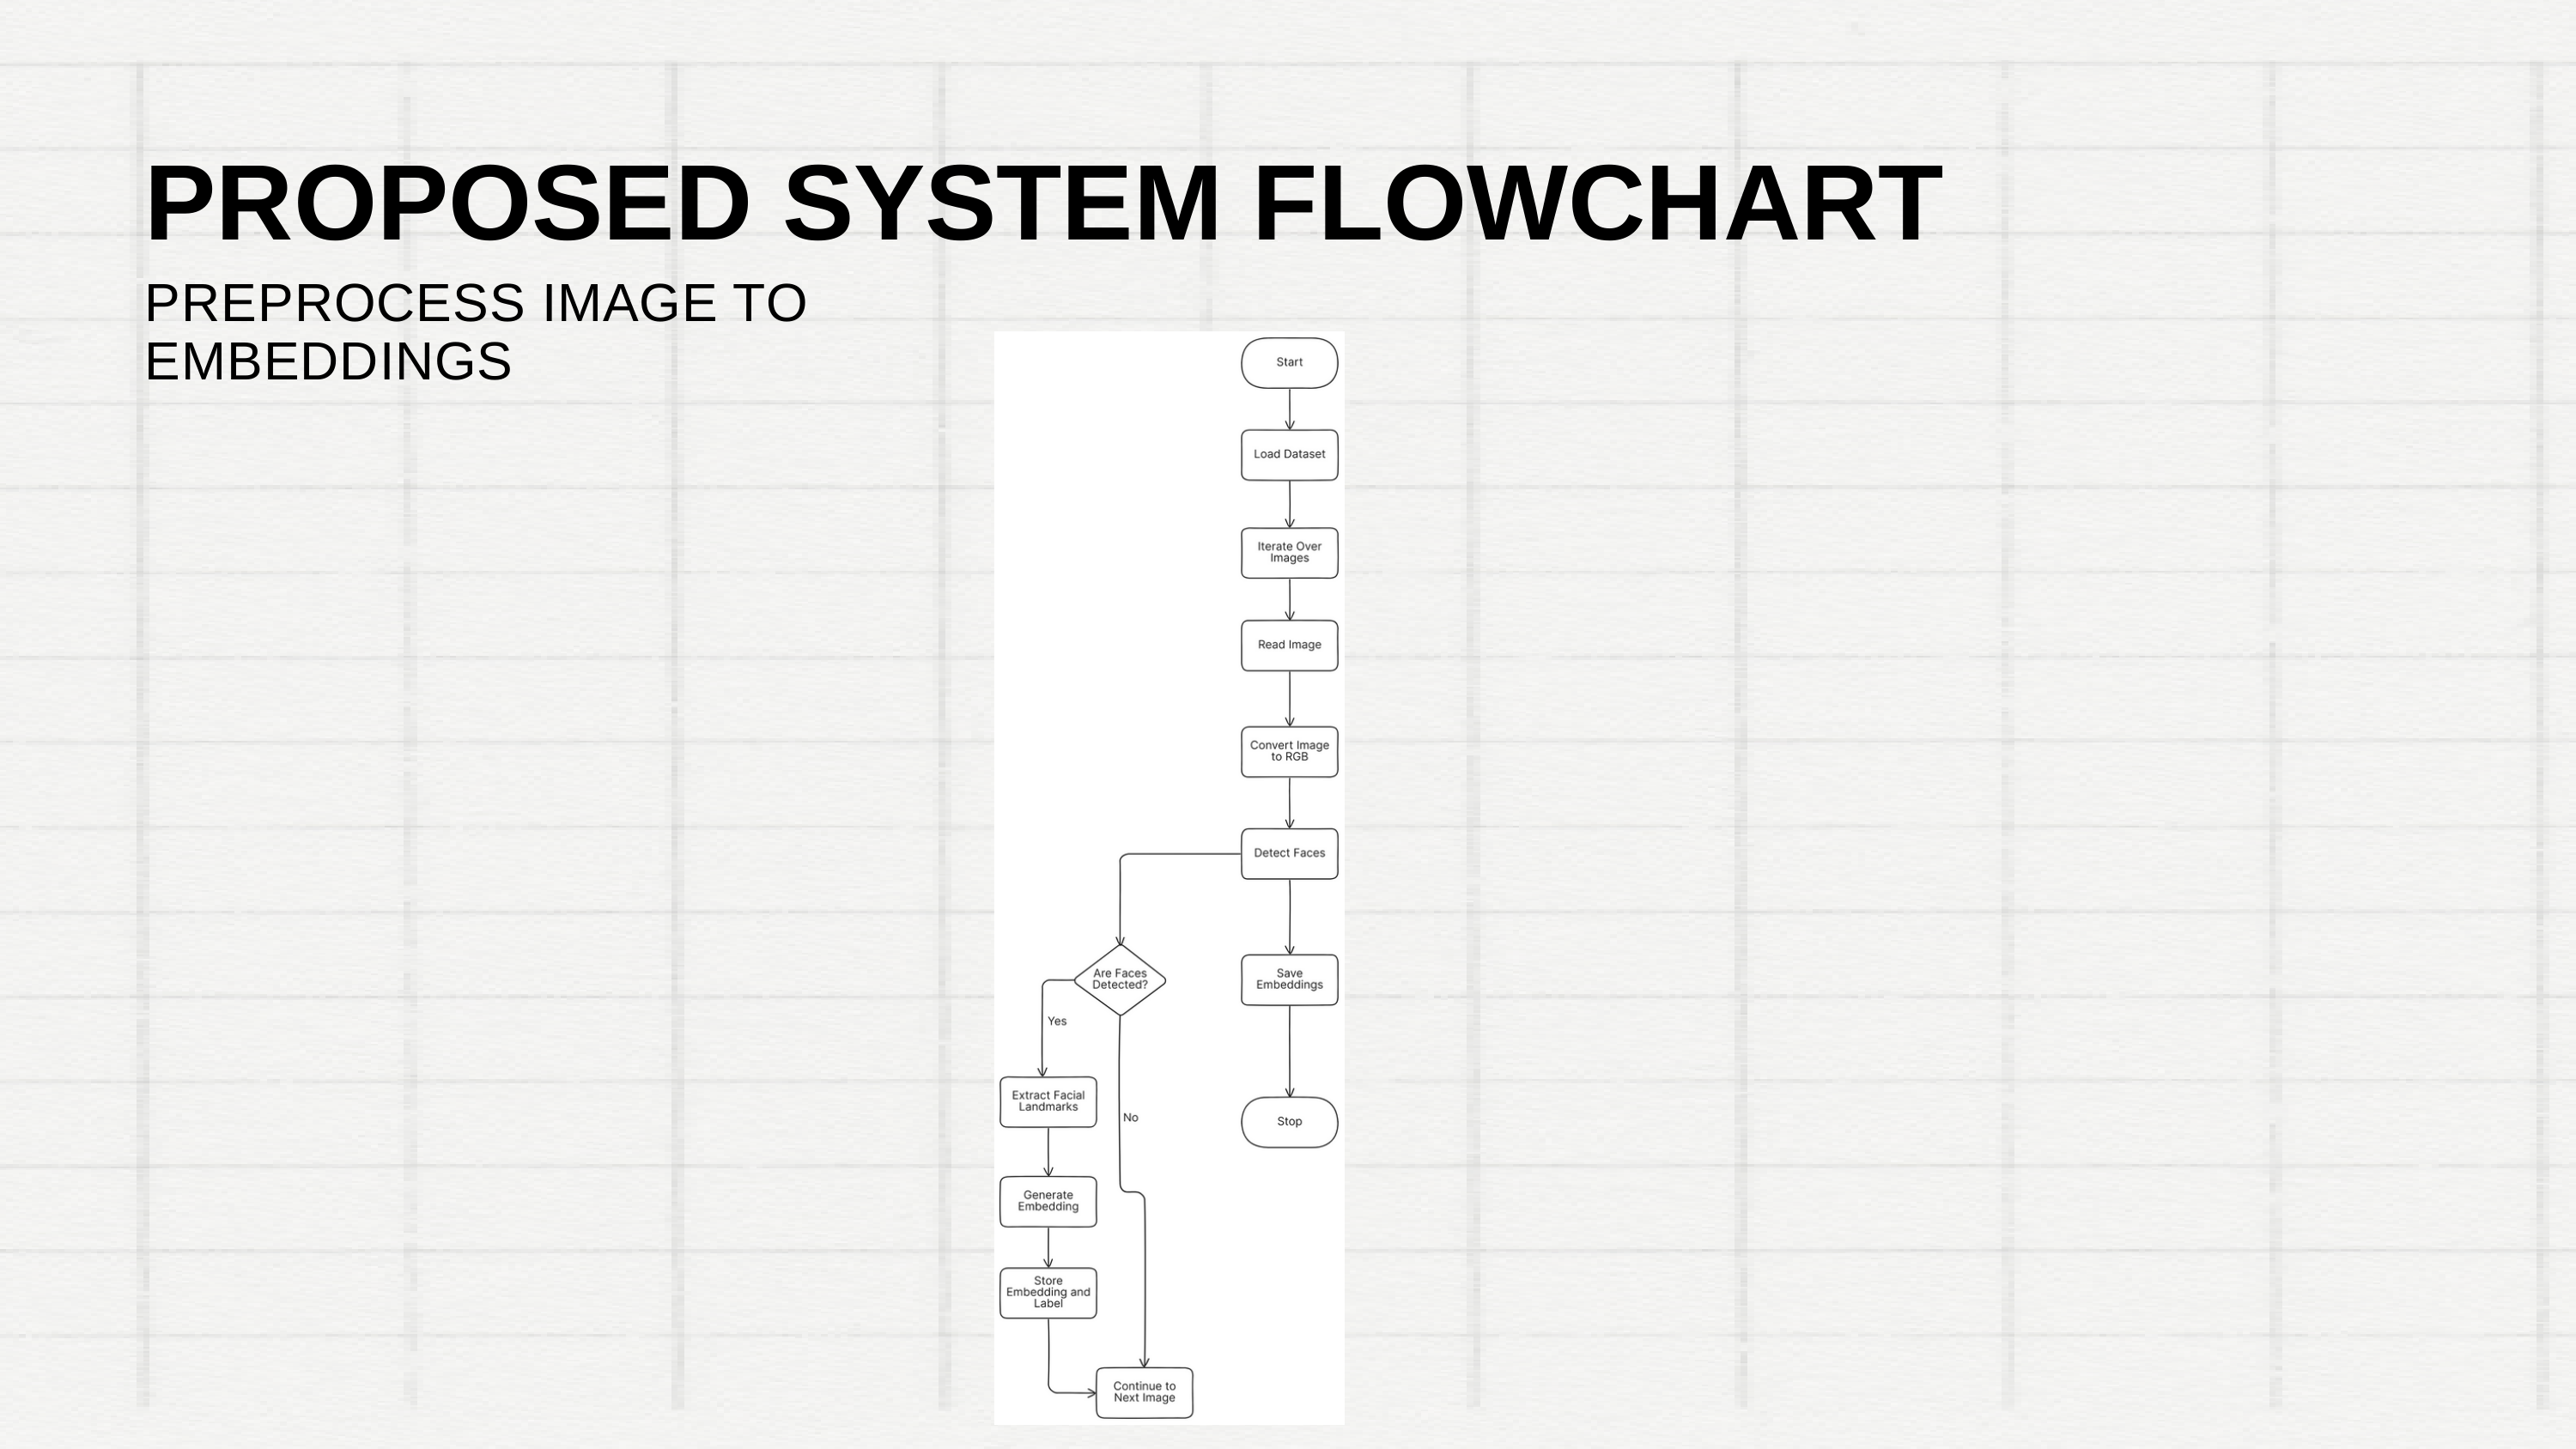

PROPOSED SYSTEM FLOWCHART
PREPROCESS IMAGE TO EMBEDDINGS